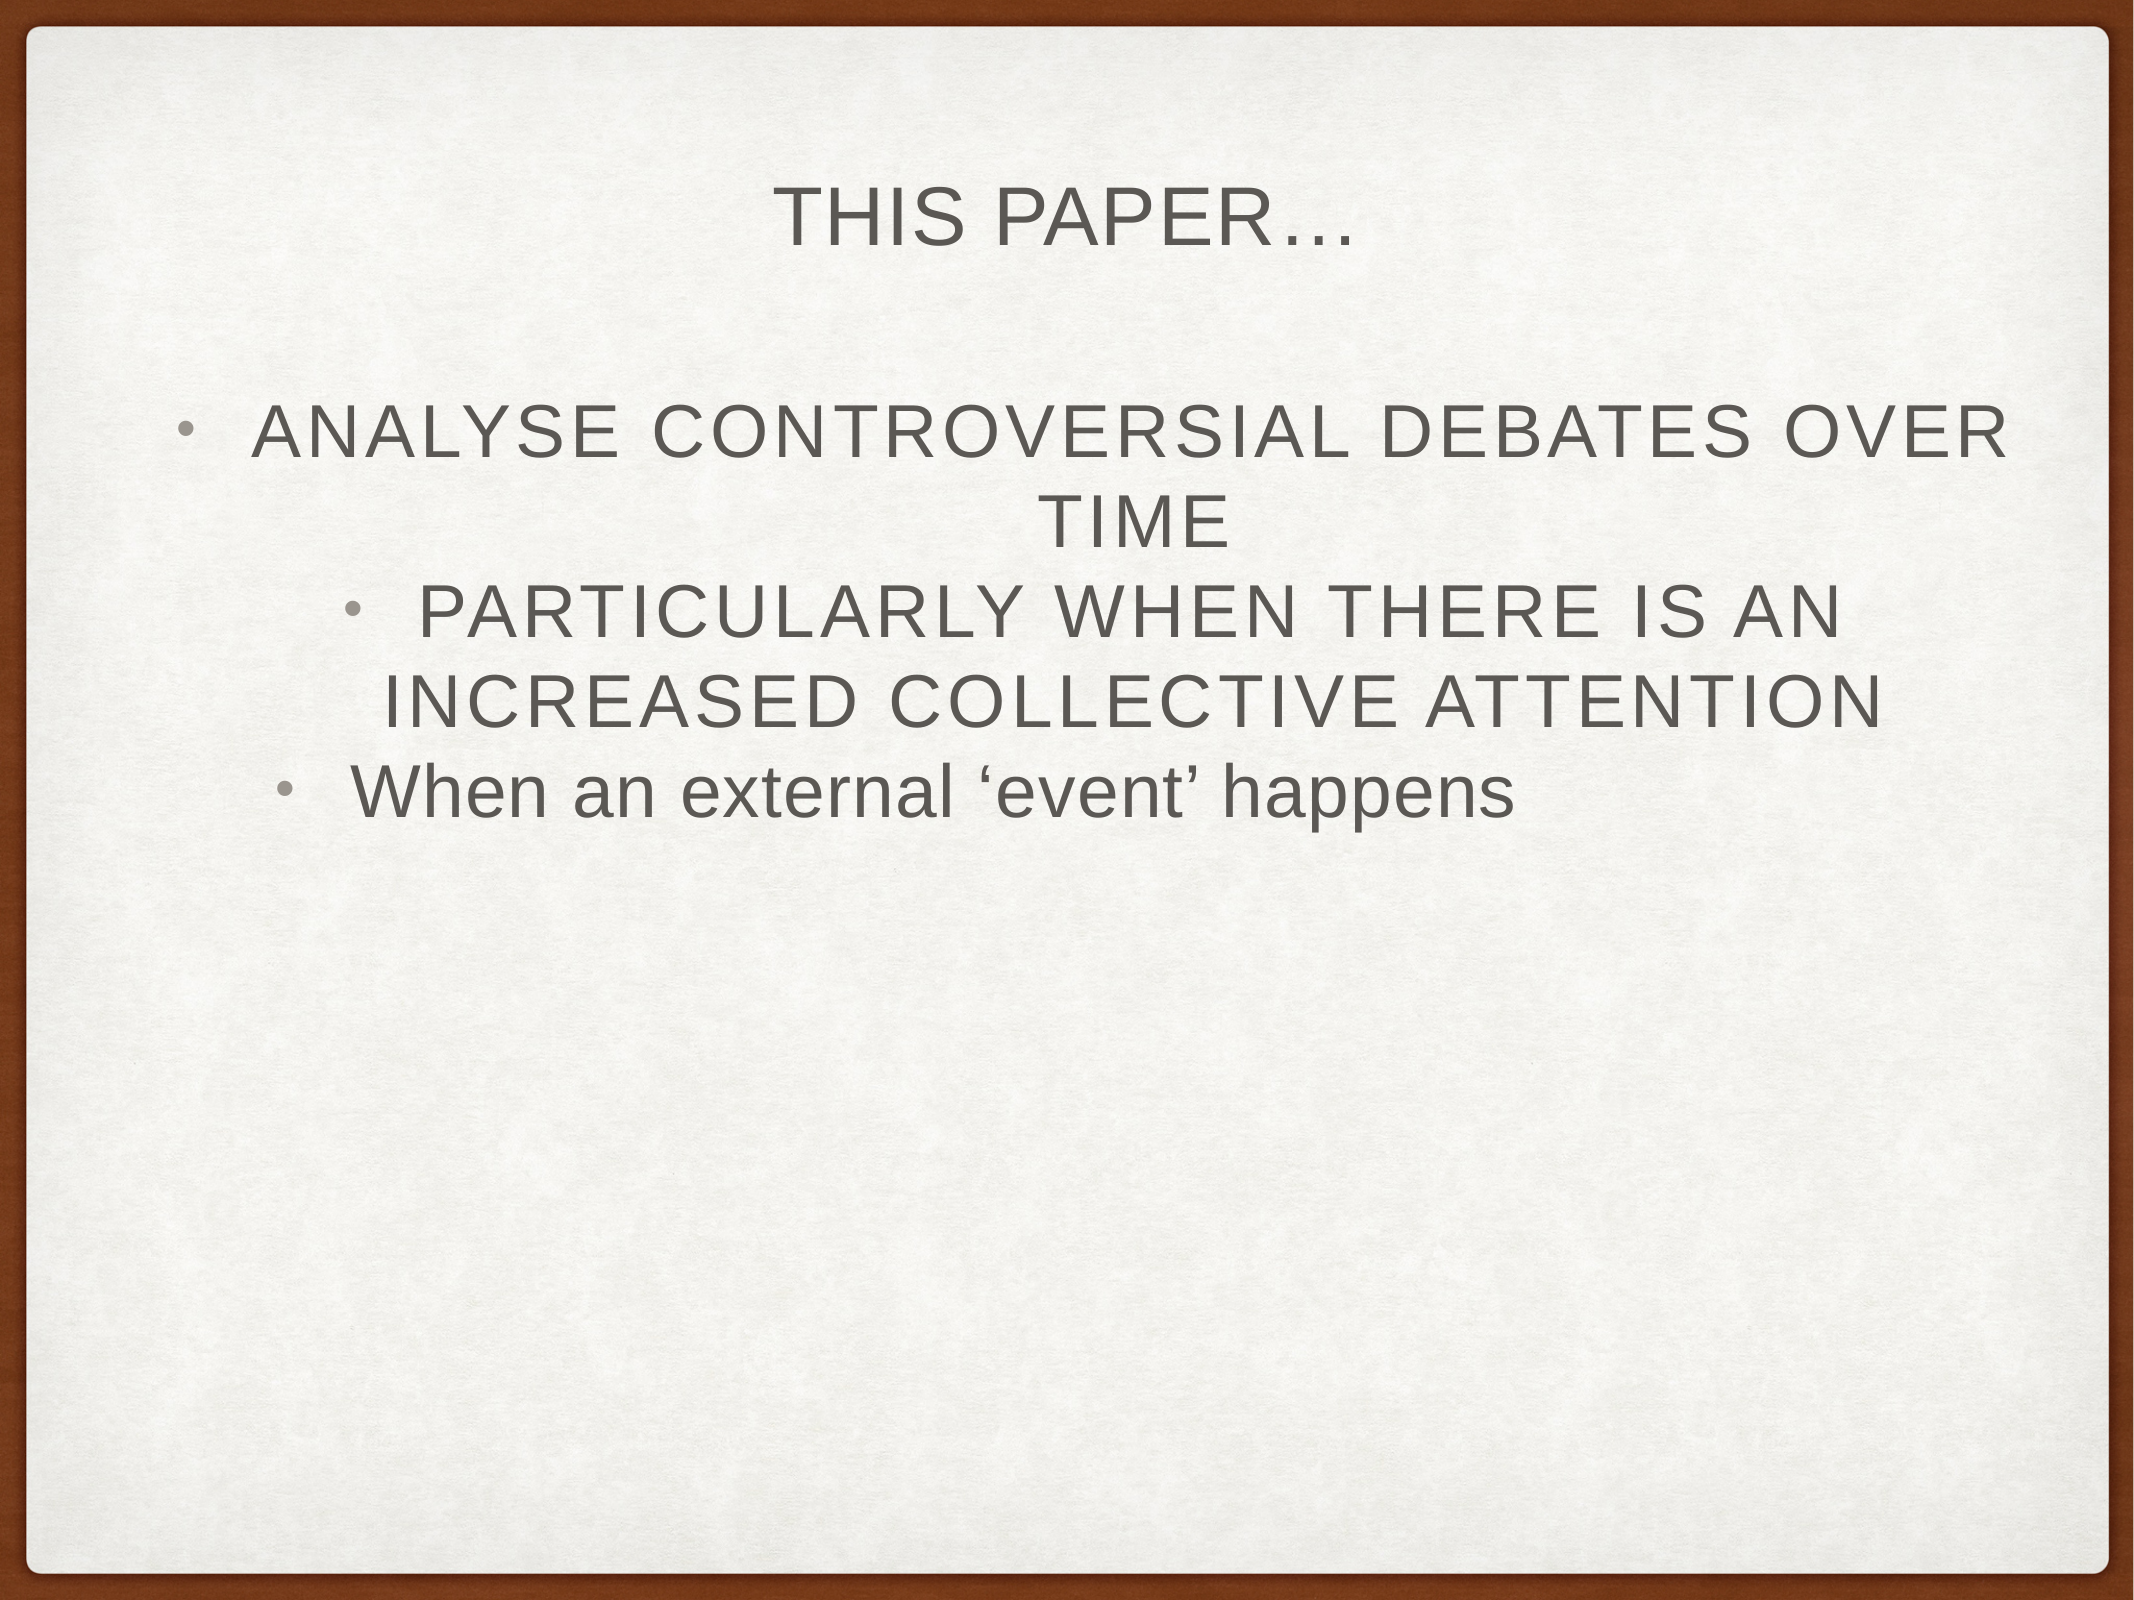

# This paper…
Analyse controversial debates over time
Particularly when there is an increased collective attention
When an external ‘event’ happens